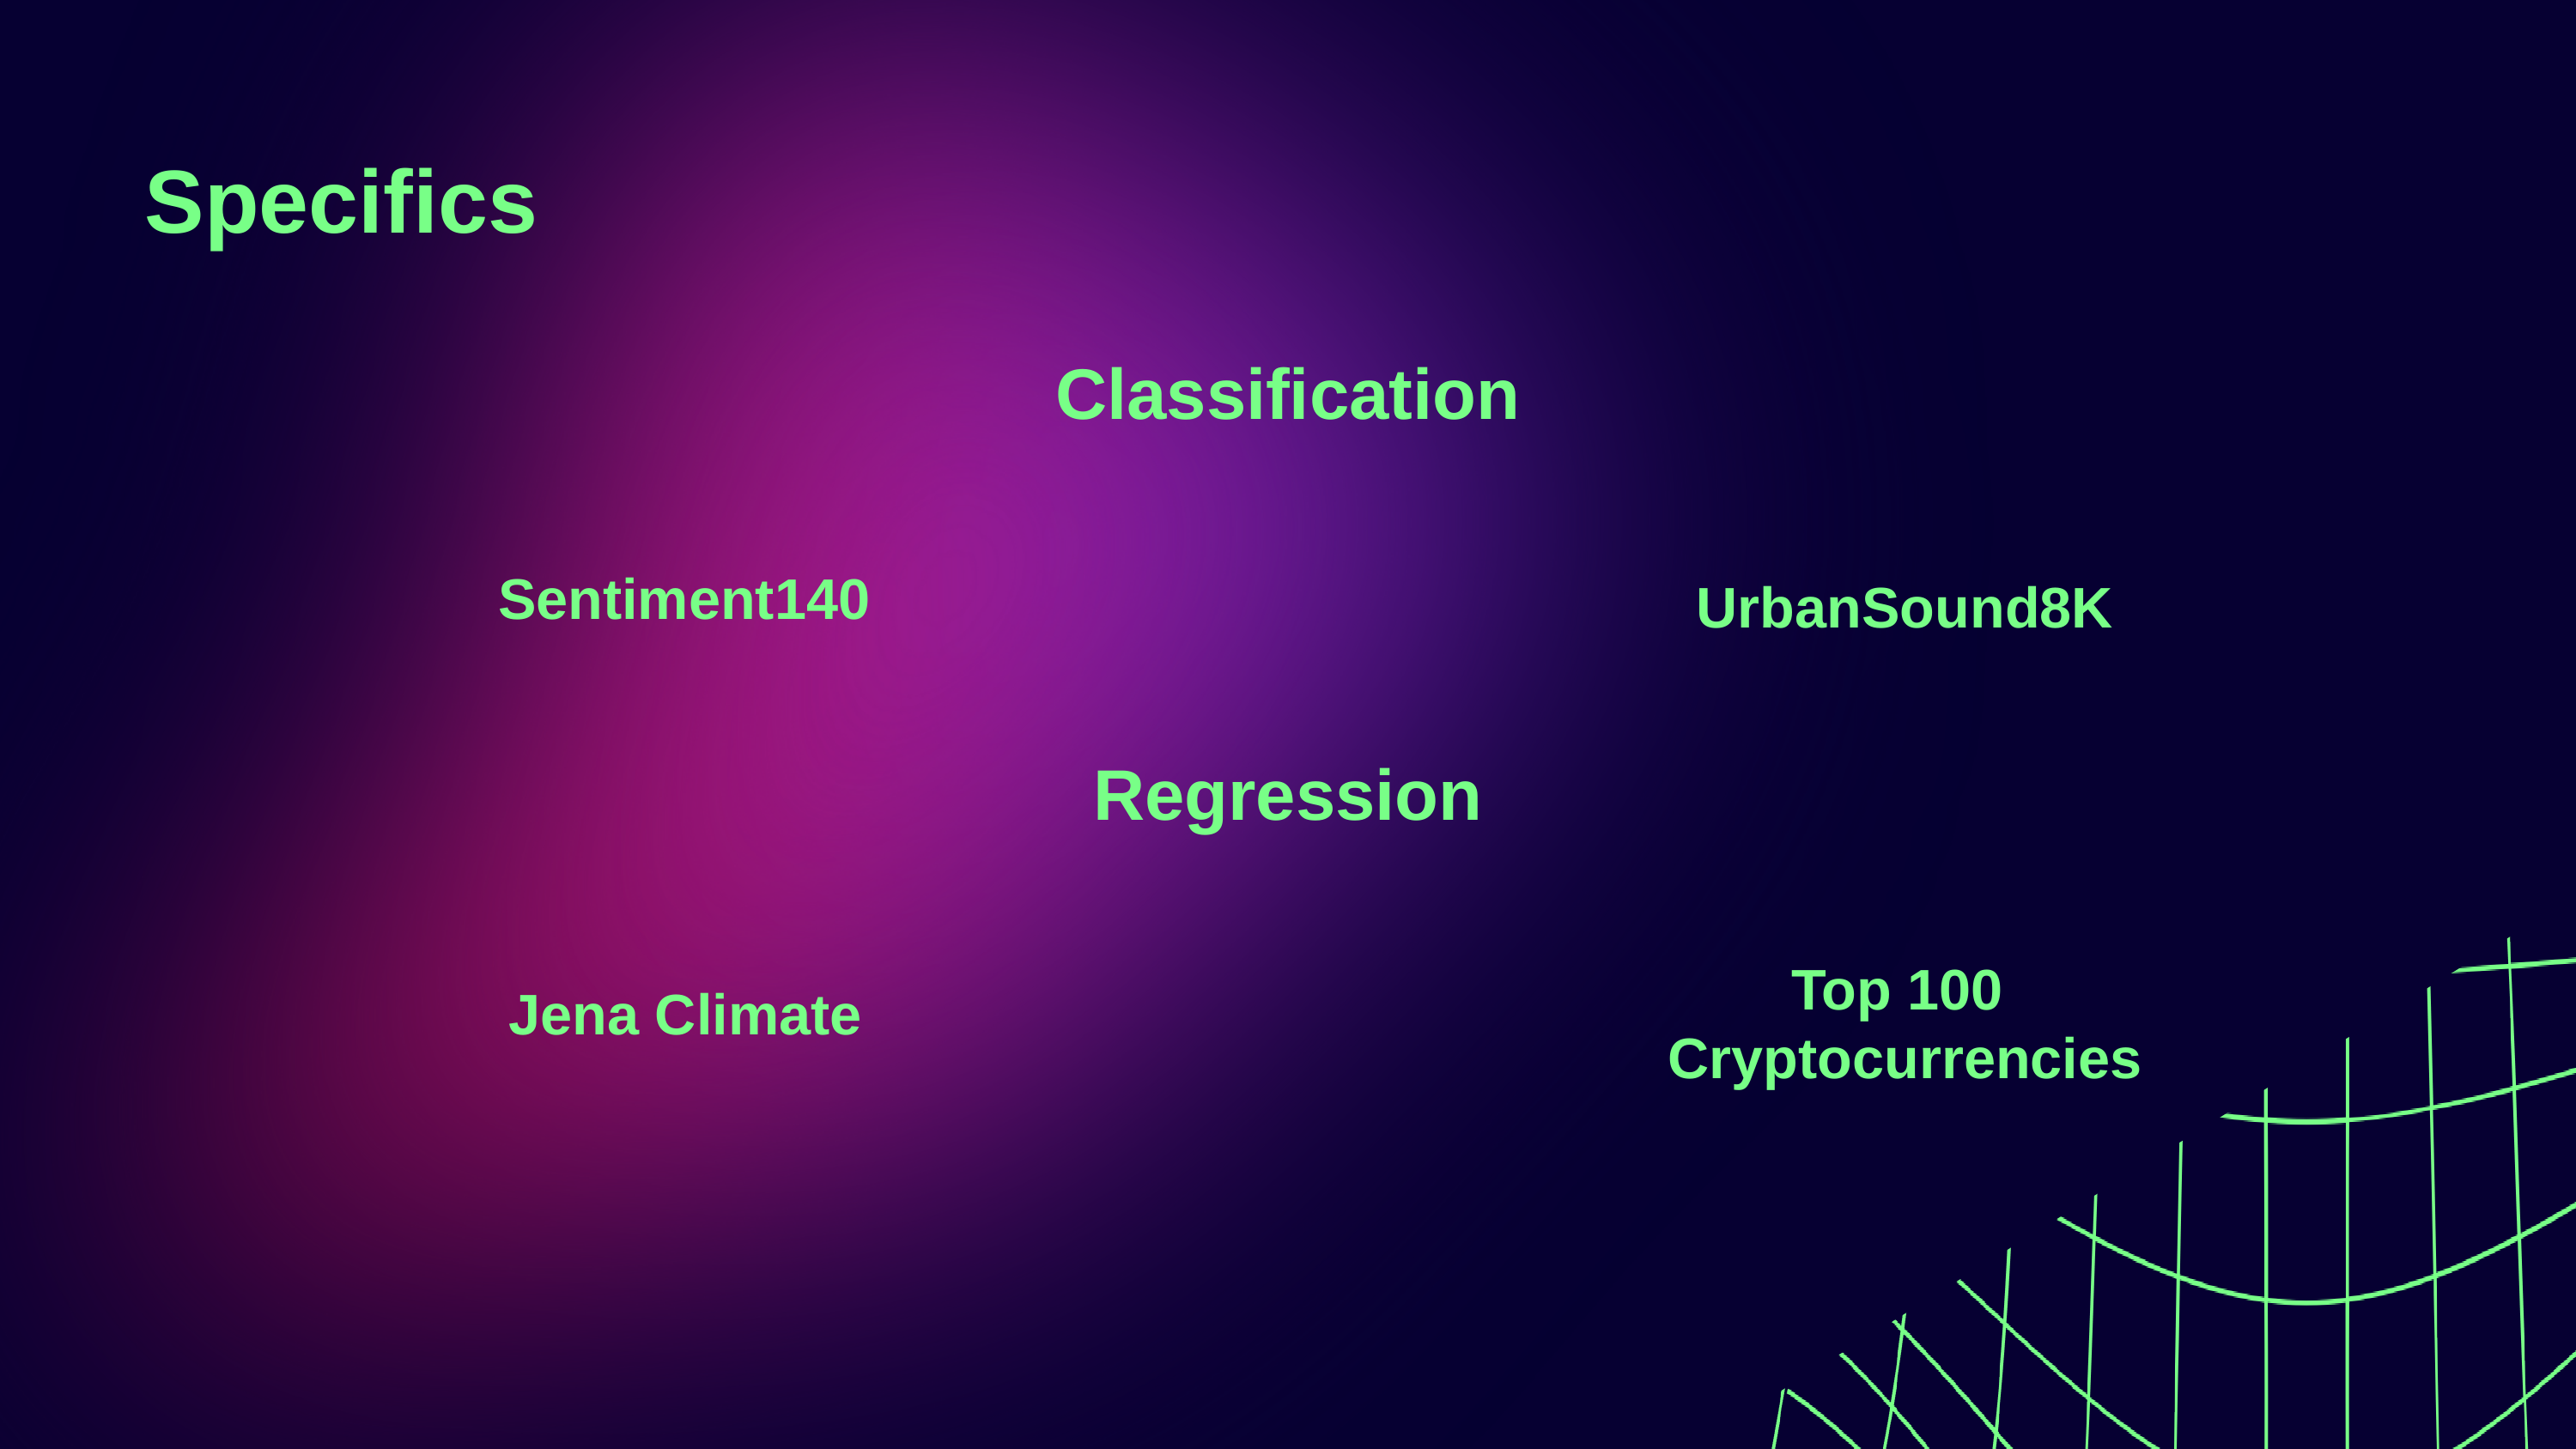

Specifics
Classification
Sentiment140
UrbanSound8K
Regression
Jena Climate
Top 100
Cryptocurrencies